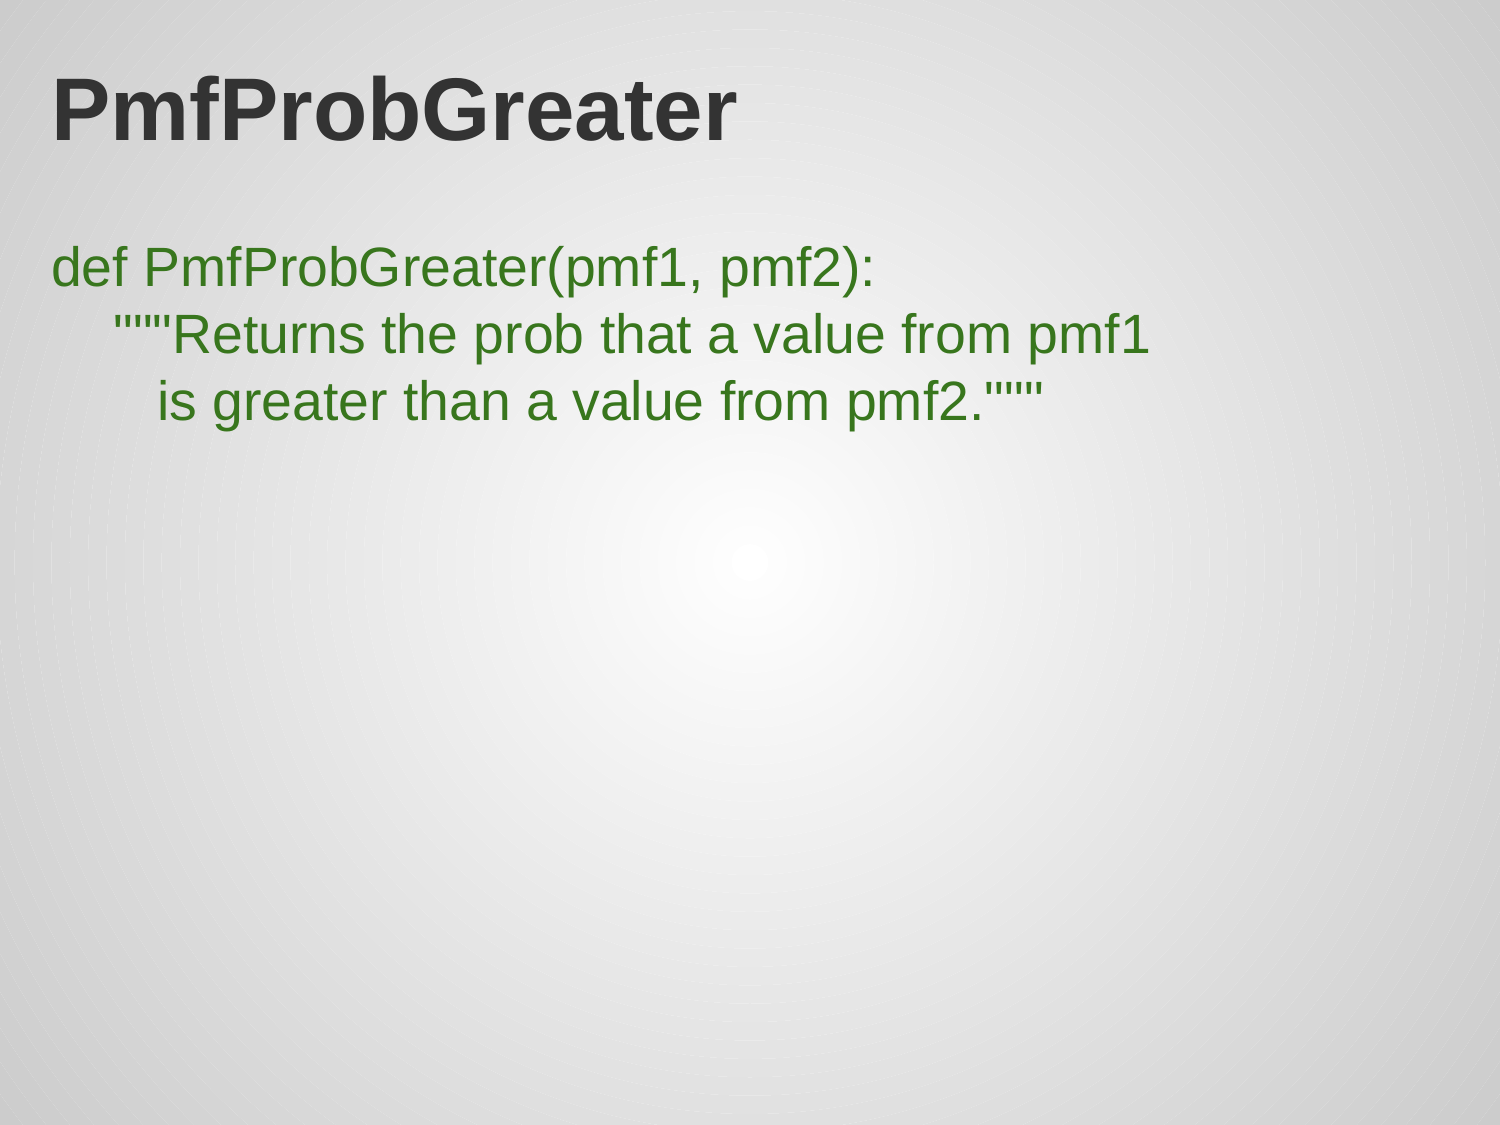

# PmfProbGreater
def PmfProbGreater(pmf1, pmf2):
    """Returns the prob that a value from pmf1
  is greater than a value from pmf2."""